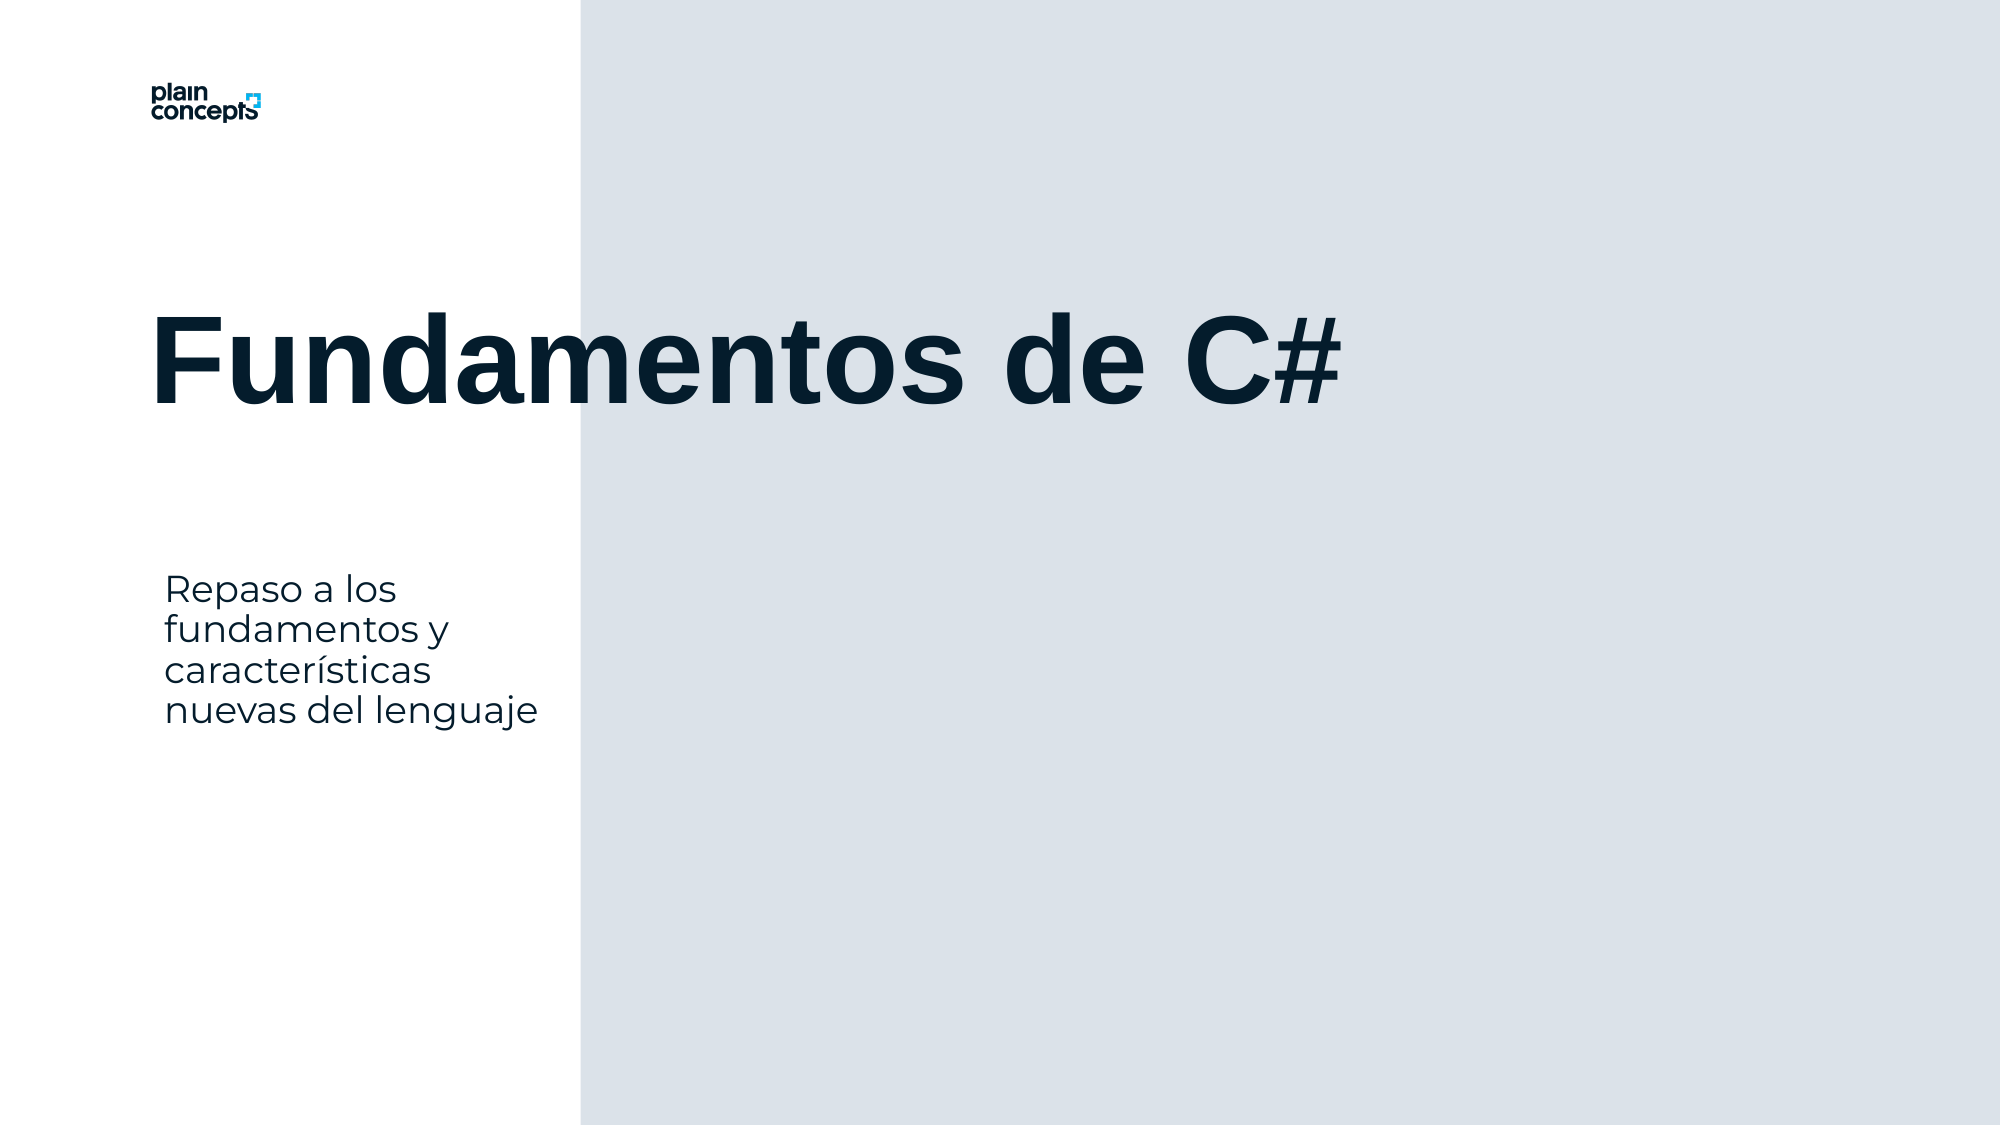

Fundamentos de C#
Repaso a los fundamentos y características nuevas del lenguaje